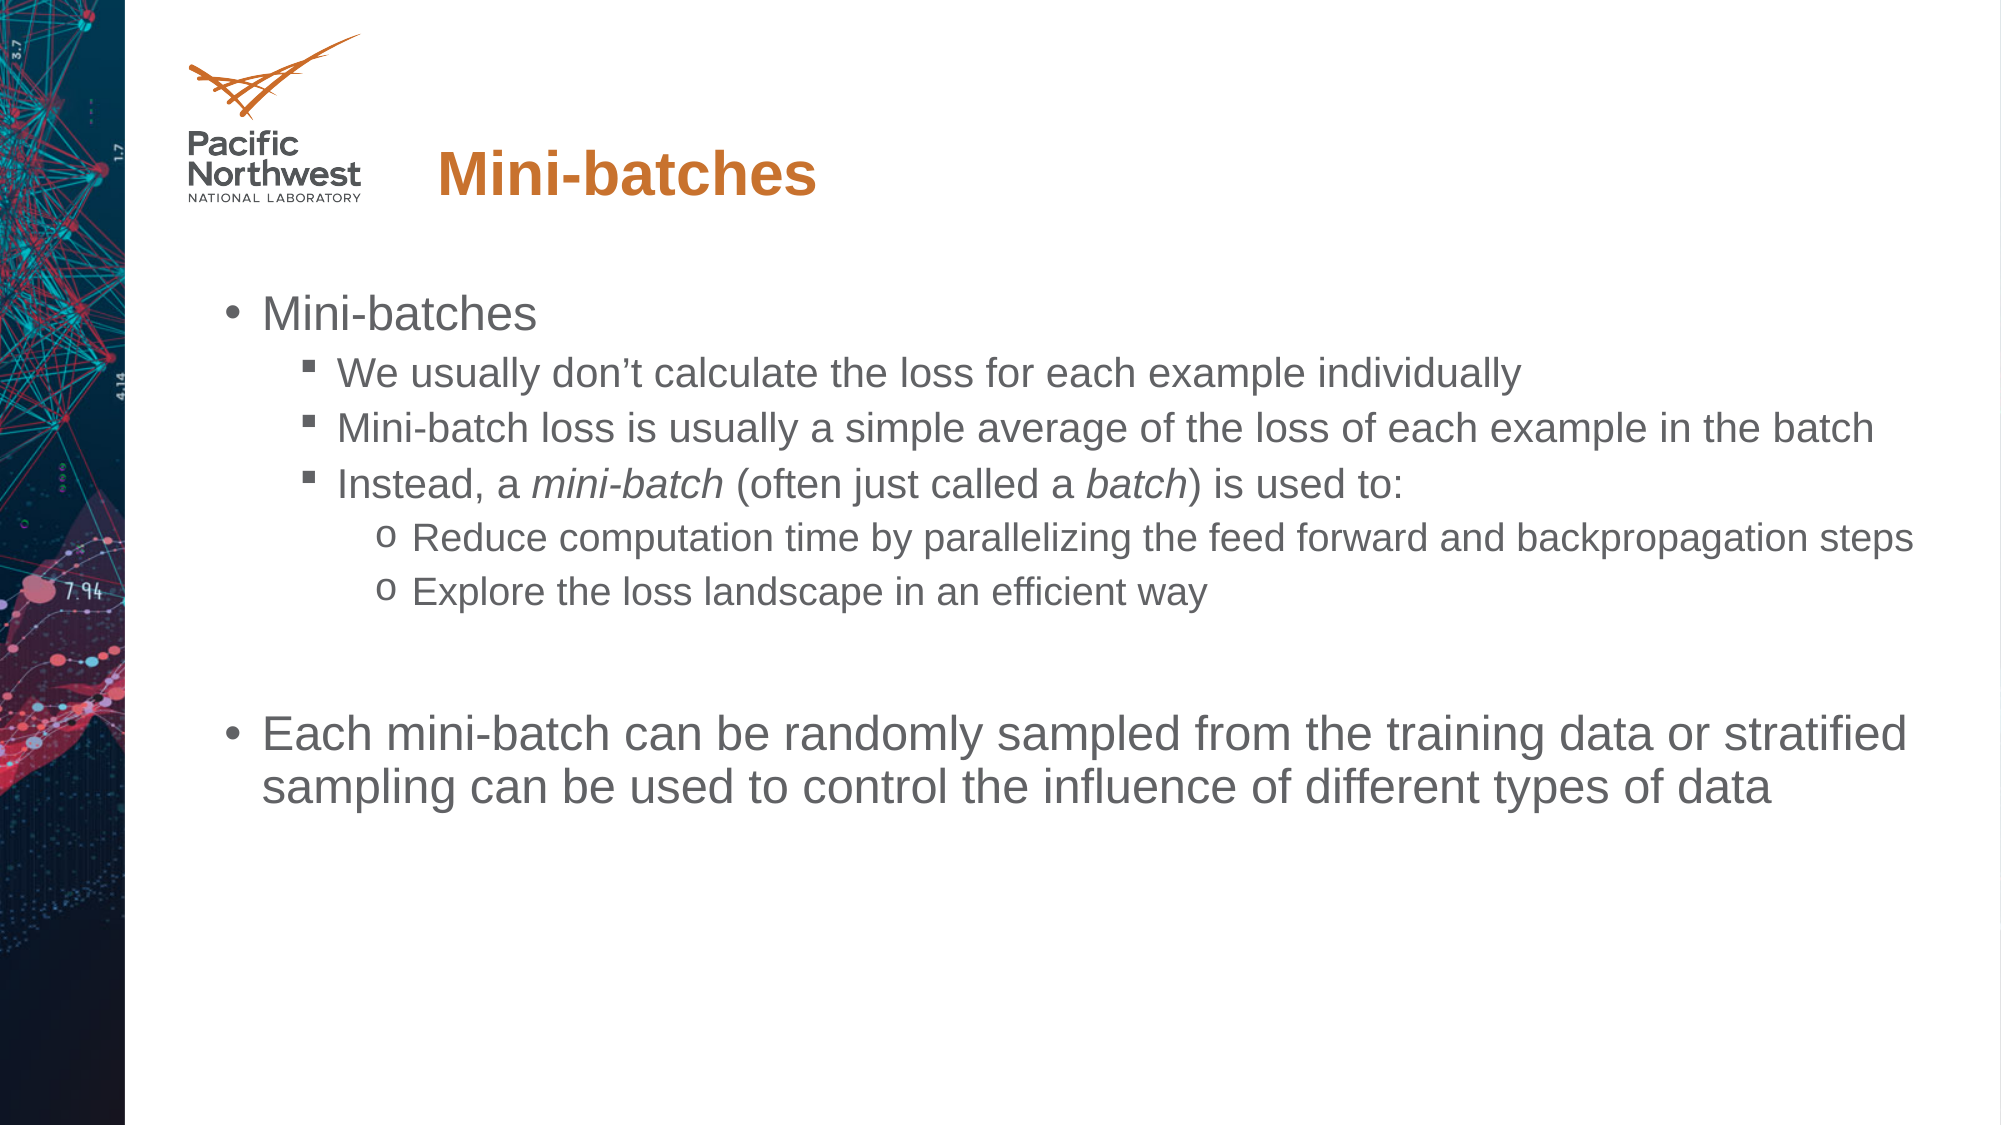

# Mini-batches
Mini-batches
We usually don’t calculate the loss for each example individually
Mini-batch loss is usually a simple average of the loss of each example in the batch
Instead, a mini-batch (often just called a batch) is used to:
Reduce computation time by parallelizing the feed forward and backpropagation steps
Explore the loss landscape in an efficient way

Each mini-batch can be randomly sampled from the training data or stratified sampling can be used to control the influence of different types of data